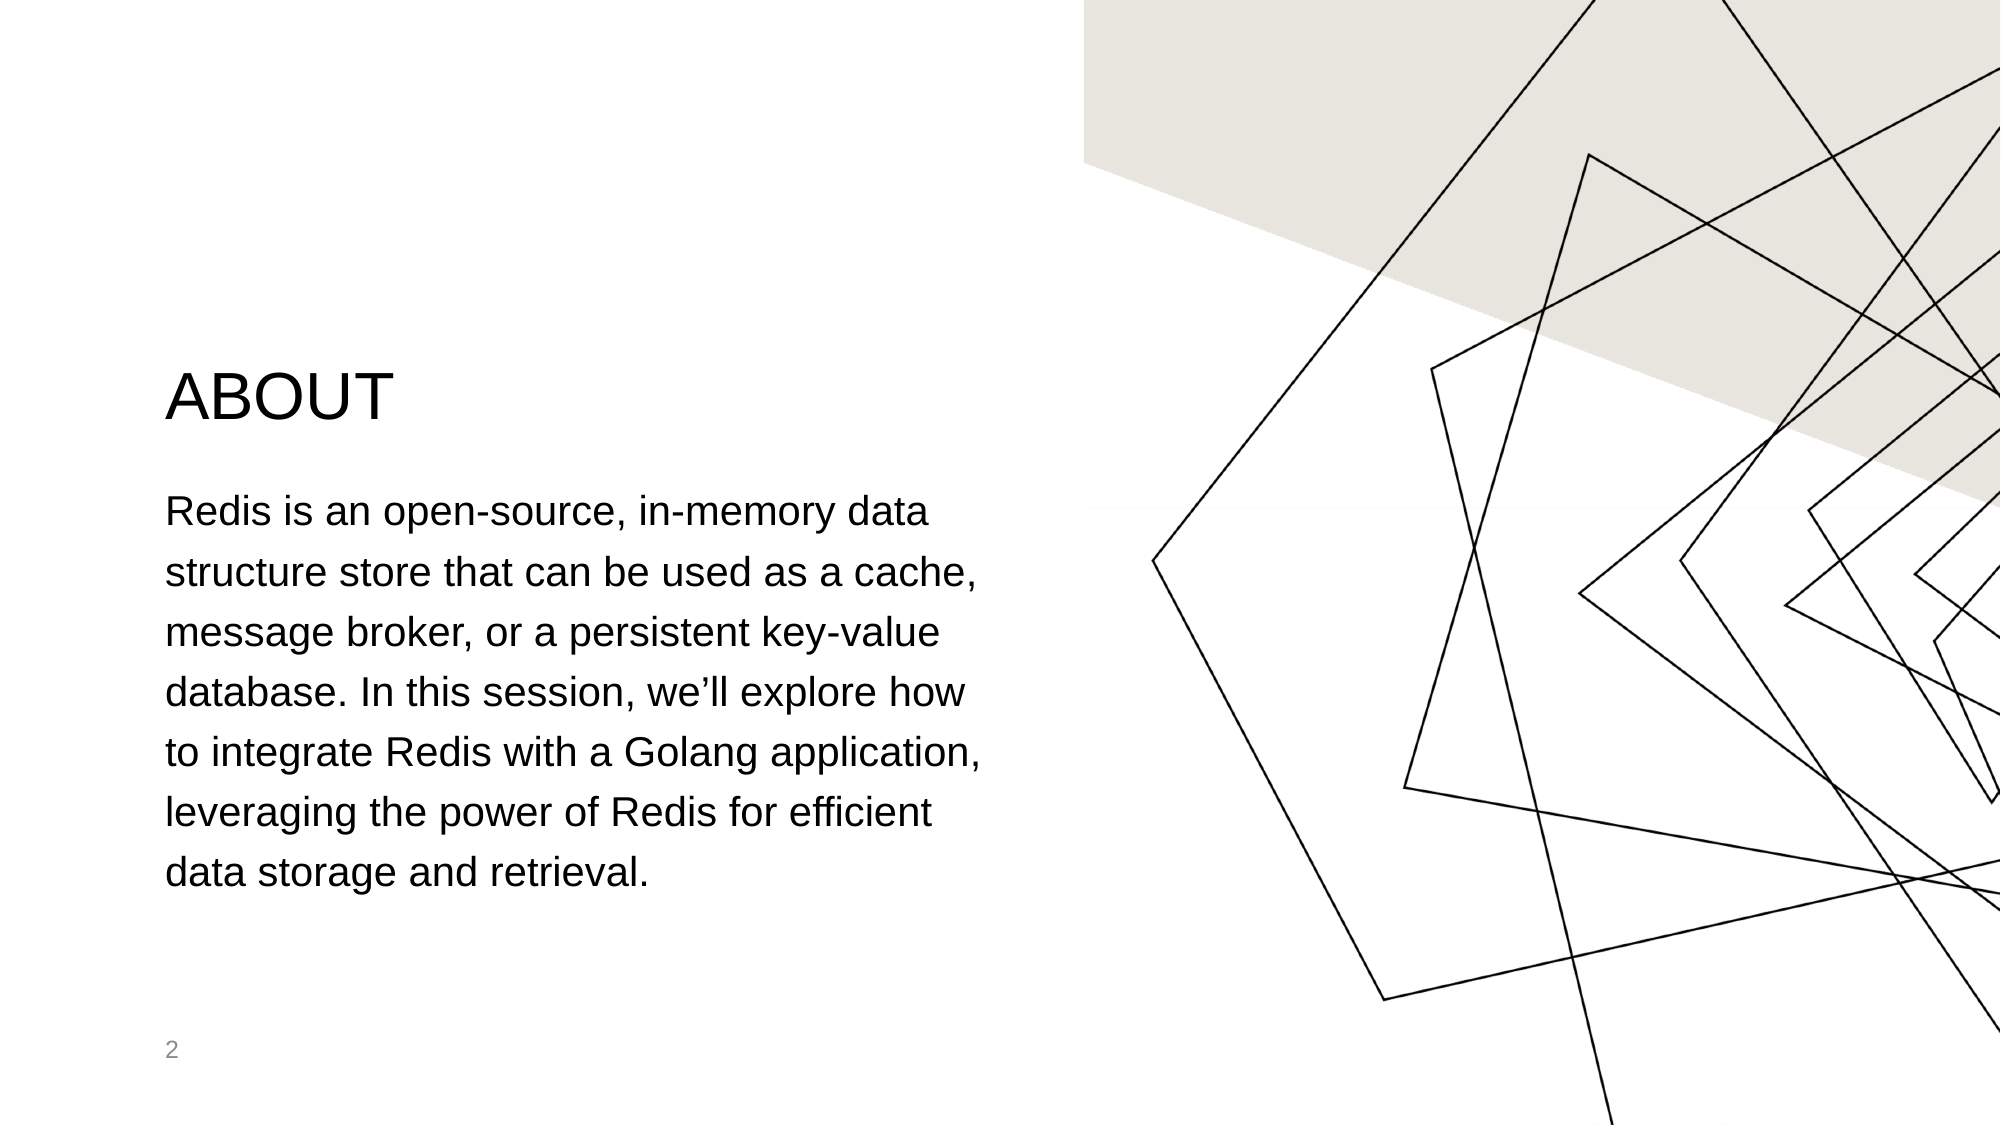

# About
Redis is an open-source, in-memory data structure store that can be used as a cache, message broker, or a persistent key-value database. In this session, we’ll explore how to integrate Redis with a Golang application, leveraging the power of Redis for efficient data storage and retrieval.
2